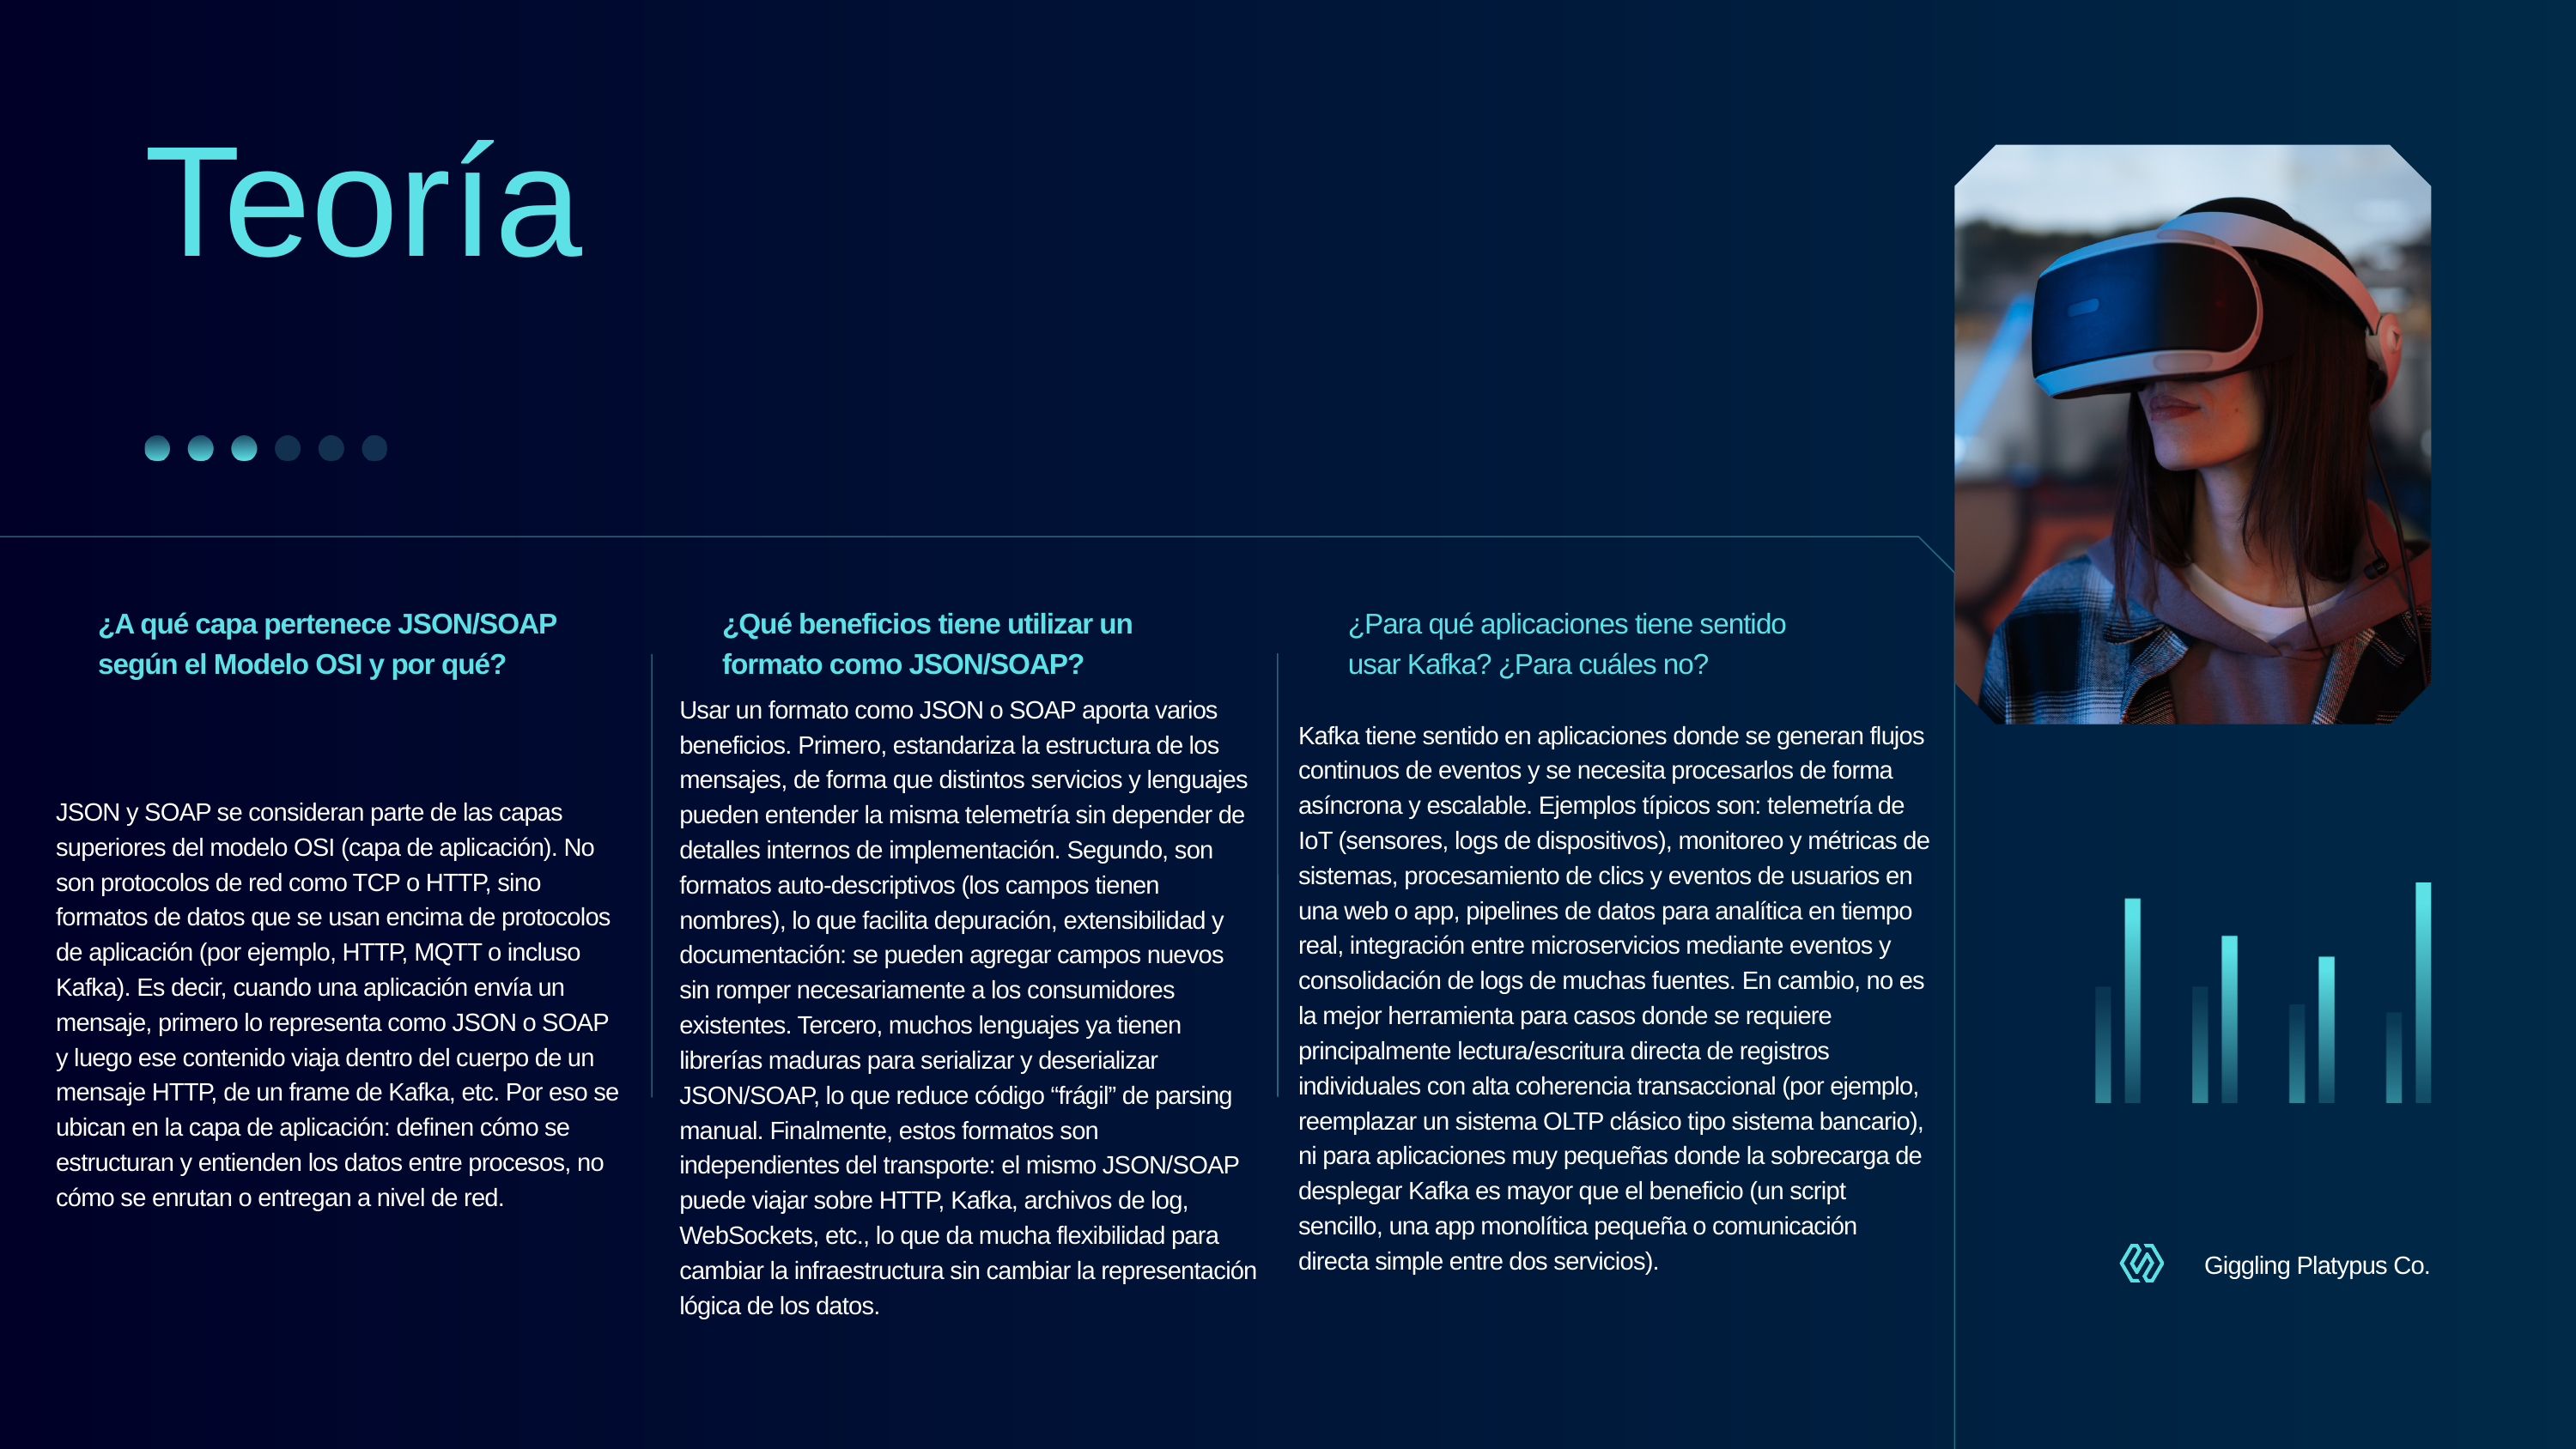

Teoría

¿A qué capa pertenece JSON/SOAP según el Modelo OSI y por qué?

¿Qué beneficios tiene utilizar un formato como JSON/SOAP?

¿Para qué aplicaciones tiene sentido usar Kafka? ¿Para cuáles no?

Usar un formato como JSON o SOAP aporta varios beneficios. Primero, estandariza la estructura de los mensajes, de forma que distintos servicios y lenguajes pueden entender la misma telemetría sin depender de detalles internos de implementación. Segundo, son formatos auto-descriptivos (los campos tienen nombres), lo que facilita depuración, extensibilidad y documentación: se pueden agregar campos nuevos sin romper necesariamente a los consumidores existentes. Tercero, muchos lenguajes ya tienen librerías maduras para serializar y deserializar JSON/SOAP, lo que reduce código “frágil” de parsing manual. Finalmente, estos formatos son independientes del transporte: el mismo JSON/SOAP puede viajar sobre HTTP, Kafka, archivos de log, WebSockets, etc., lo que da mucha flexibilidad para cambiar la infraestructura sin cambiar la representación lógica de los datos.

Kafka tiene sentido en aplicaciones donde se generan flujos continuos de eventos y se necesita procesarlos de forma asíncrona y escalable. Ejemplos típicos son: telemetría de IoT (sensores, logs de dispositivos), monitoreo y métricas de sistemas, procesamiento de clics y eventos de usuarios en una web o app, pipelines de datos para analítica en tiempo real, integración entre microservicios mediante eventos y consolidación de logs de muchas fuentes. En cambio, no es la mejor herramienta para casos donde se requiere principalmente lectura/escritura directa de registros individuales con alta coherencia transaccional (por ejemplo, reemplazar un sistema OLTP clásico tipo sistema bancario), ni para aplicaciones muy pequeñas donde la sobrecarga de desplegar Kafka es mayor que el beneficio (un script sencillo, una app monolítica pequeña o comunicación directa simple entre dos servicios).

JSON y SOAP se consideran parte de las capas superiores del modelo OSI (capa de aplicación). No son protocolos de red como TCP o HTTP, sino formatos de datos que se usan encima de protocolos de aplicación (por ejemplo, HTTP, MQTT o incluso Kafka). Es decir, cuando una aplicación envía un mensaje, primero lo representa como JSON o SOAP y luego ese contenido viaja dentro del cuerpo de un mensaje HTTP, de un frame de Kafka, etc. Por eso se ubican en la capa de aplicación: definen cómo se estructuran y entienden los datos entre procesos, no cómo se enrutan o entregan a nivel de red.

Giggling Platypus Co.